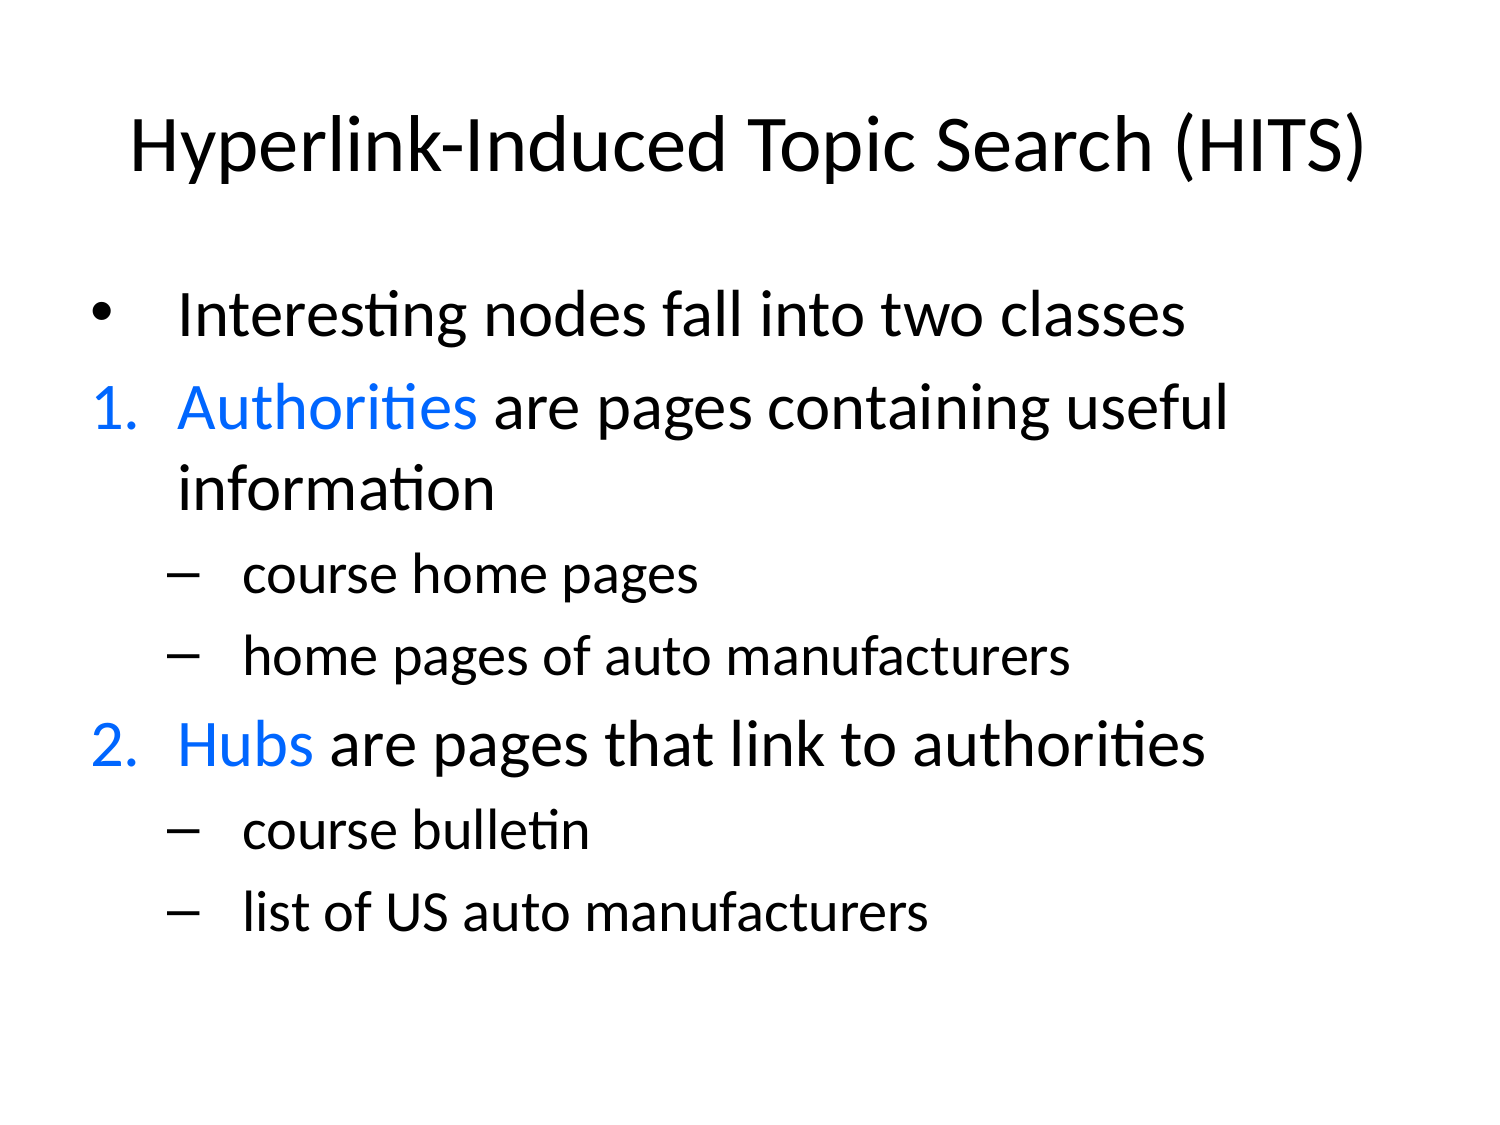

# Hyperlink-Induced Topic Search (HITS)
Interesting nodes fall into two classes
Authorities are pages containing useful information
course home pages
home pages of auto manufacturers
Hubs are pages that link to authorities
course bulletin
list of US auto manufacturers